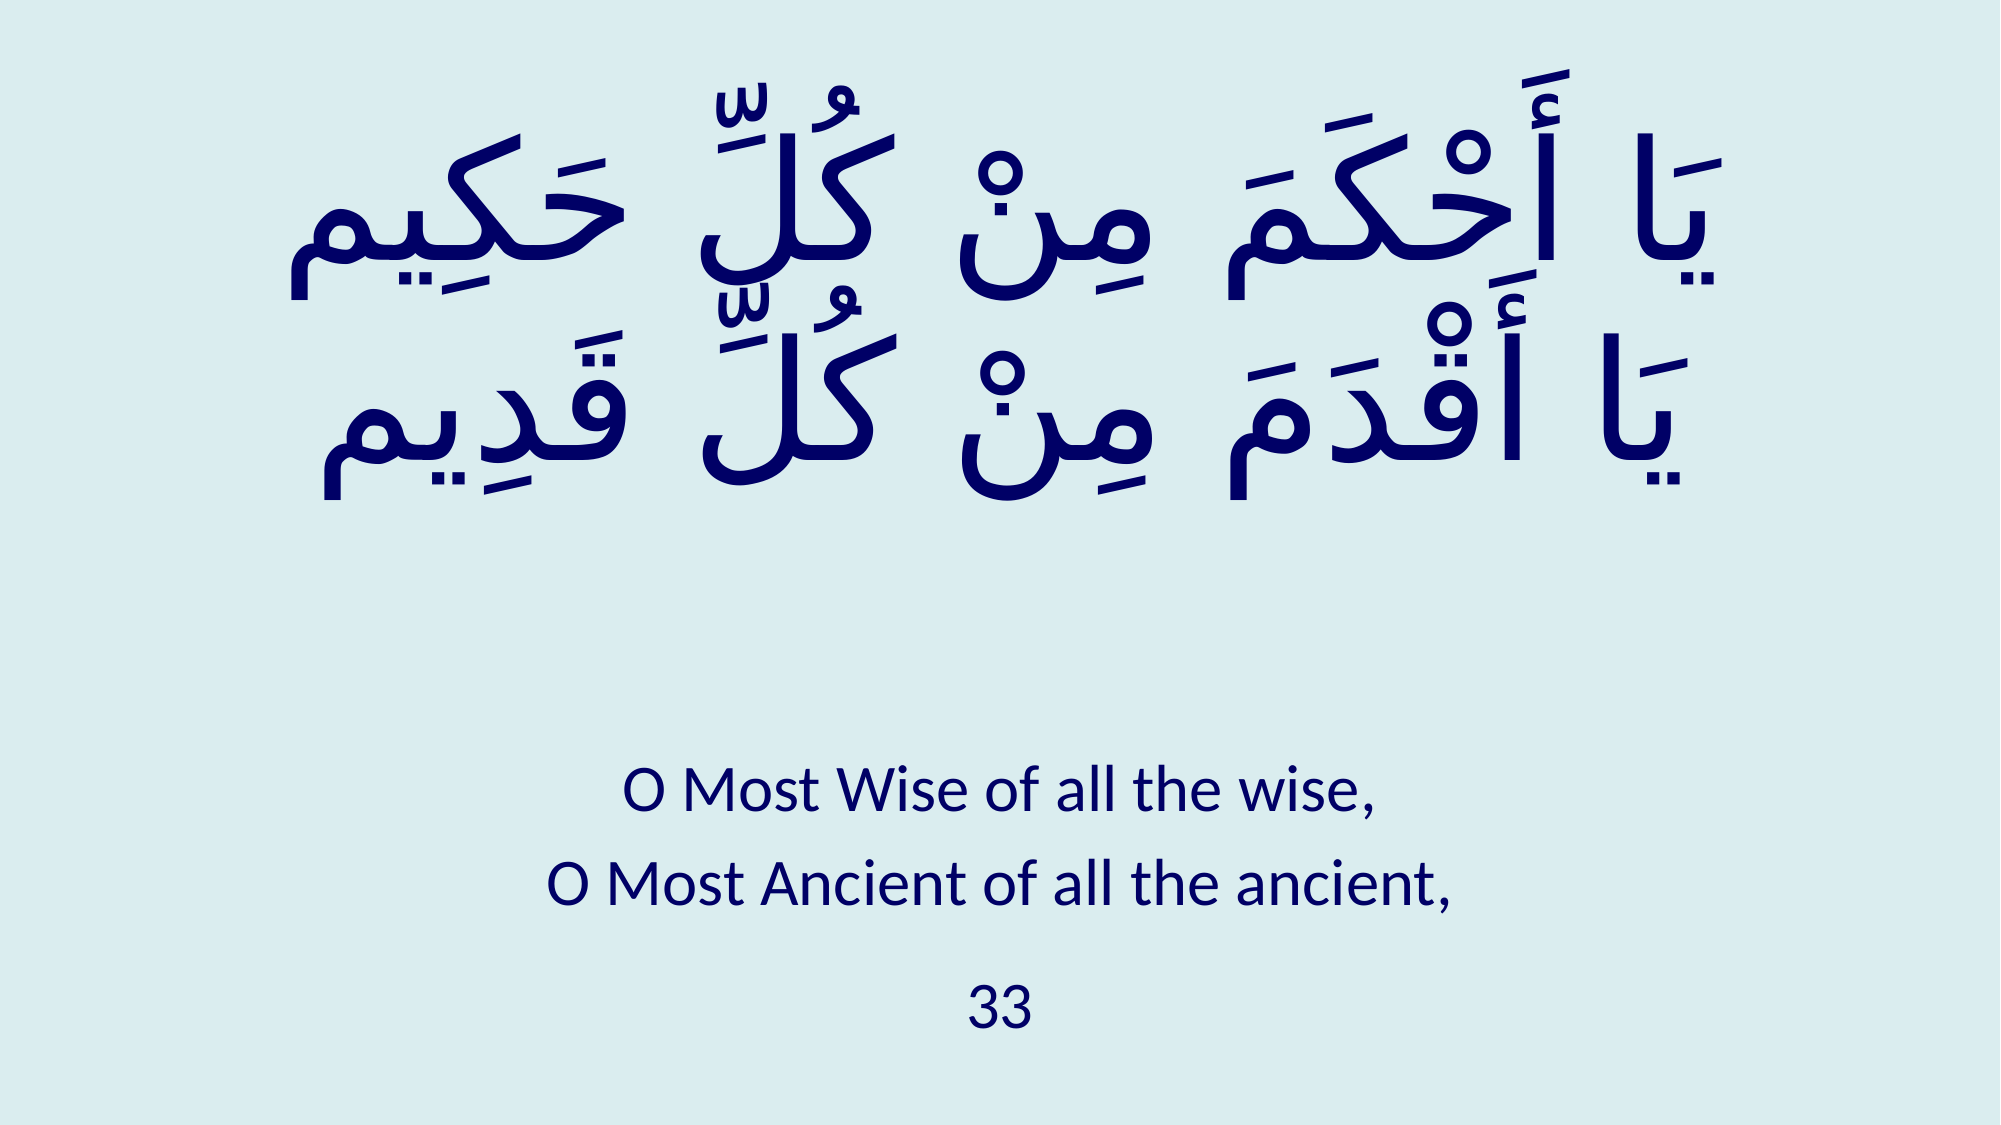

# يَا أَحْكَمَ مِنْ كُلِّ حَكِيم يَا أَقْدَمَ مِنْ كُلِّ قَدِيم
O Most Wise of all the wise,
O Most Ancient of all the ancient,
33